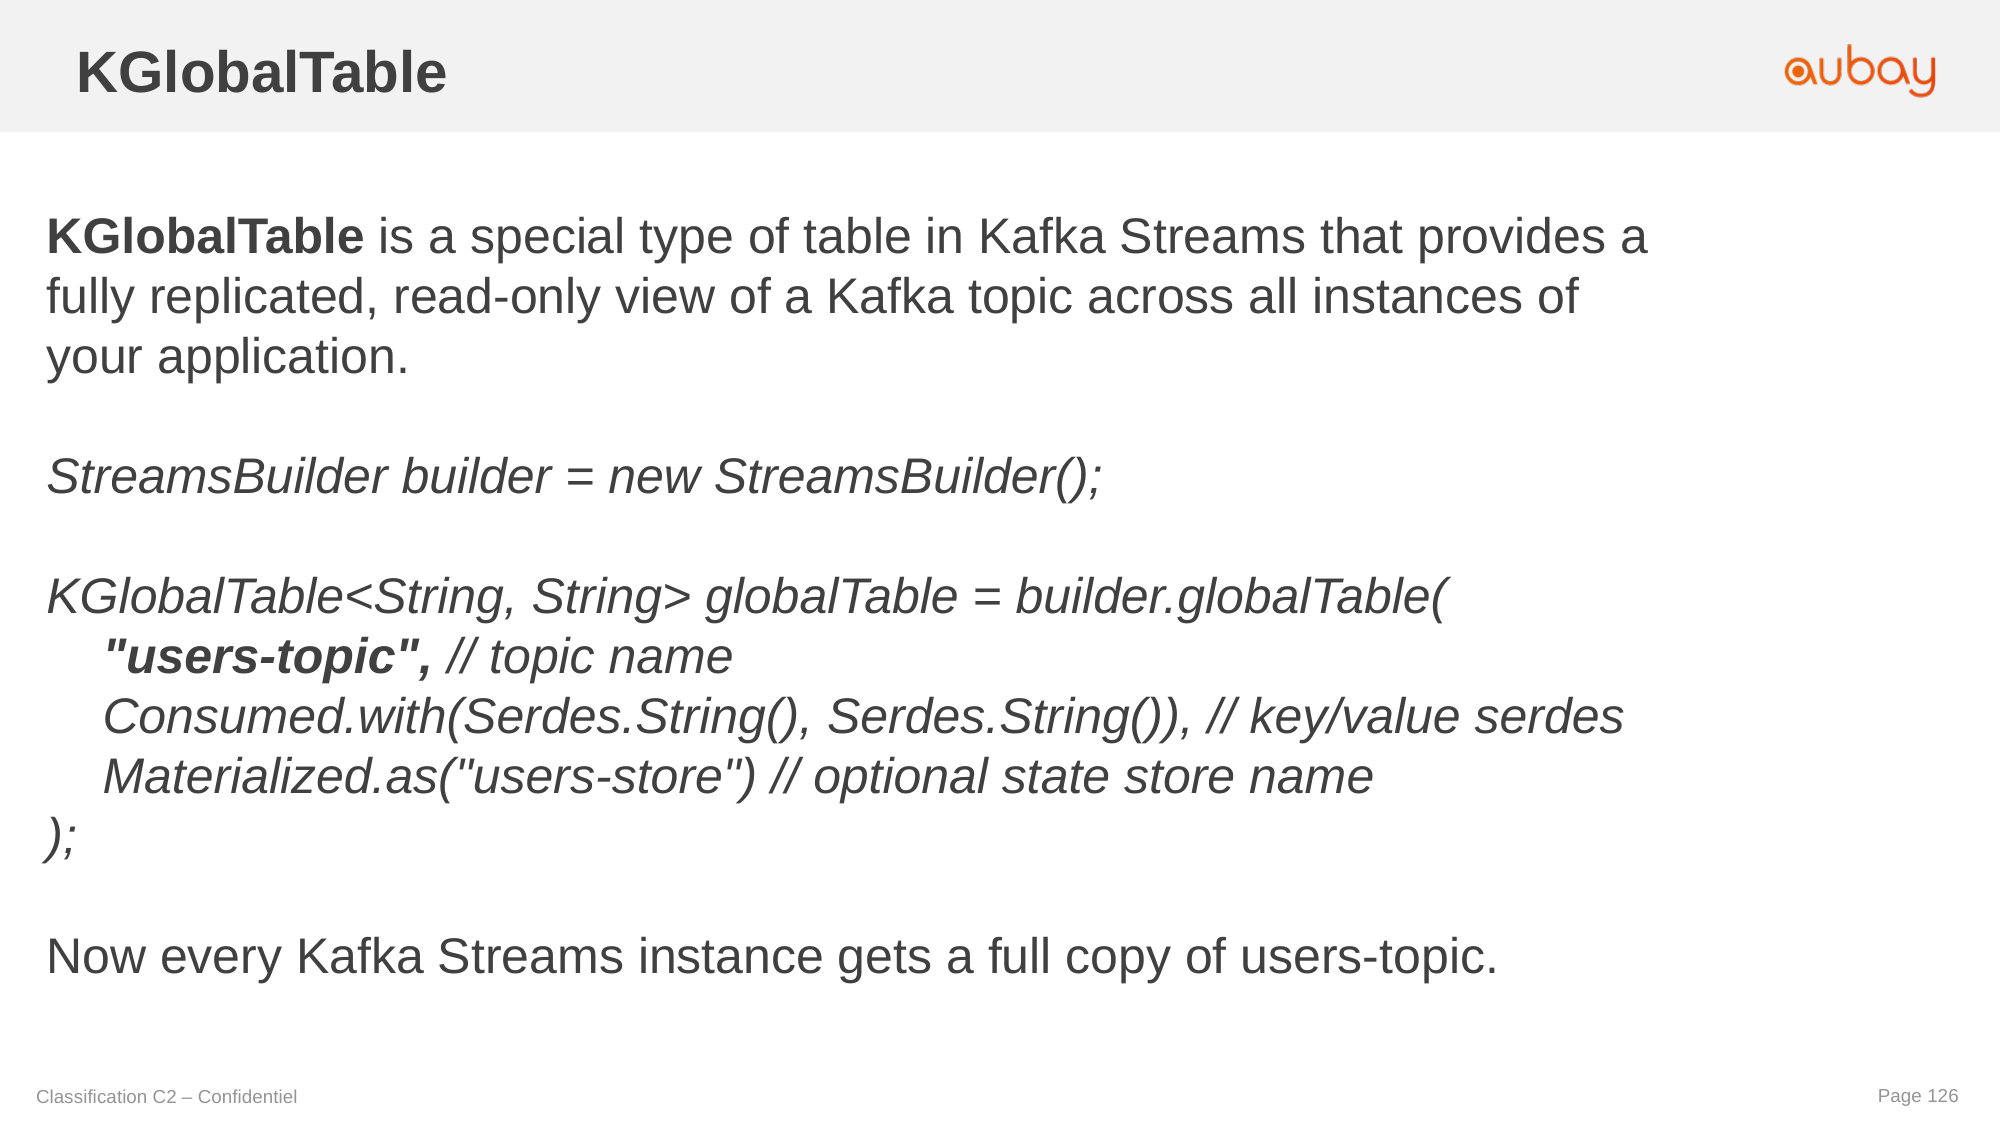

KGlobalTable

KGlobalTable is a special type of table in Kafka Streams that provides a fully replicated, read-only view of a Kafka topic across all instances of your application.

StreamsBuilder builder = new StreamsBuilder();

KGlobalTable<String, String> globalTable = builder.globalTable(
    "users-topic", // topic name
    Consumed.with(Serdes.String(), Serdes.String()), // key/value serdes
    Materialized.as("users-store") // optional state store name
);

Now every Kafka Streams instance gets a full copy of users-topic.